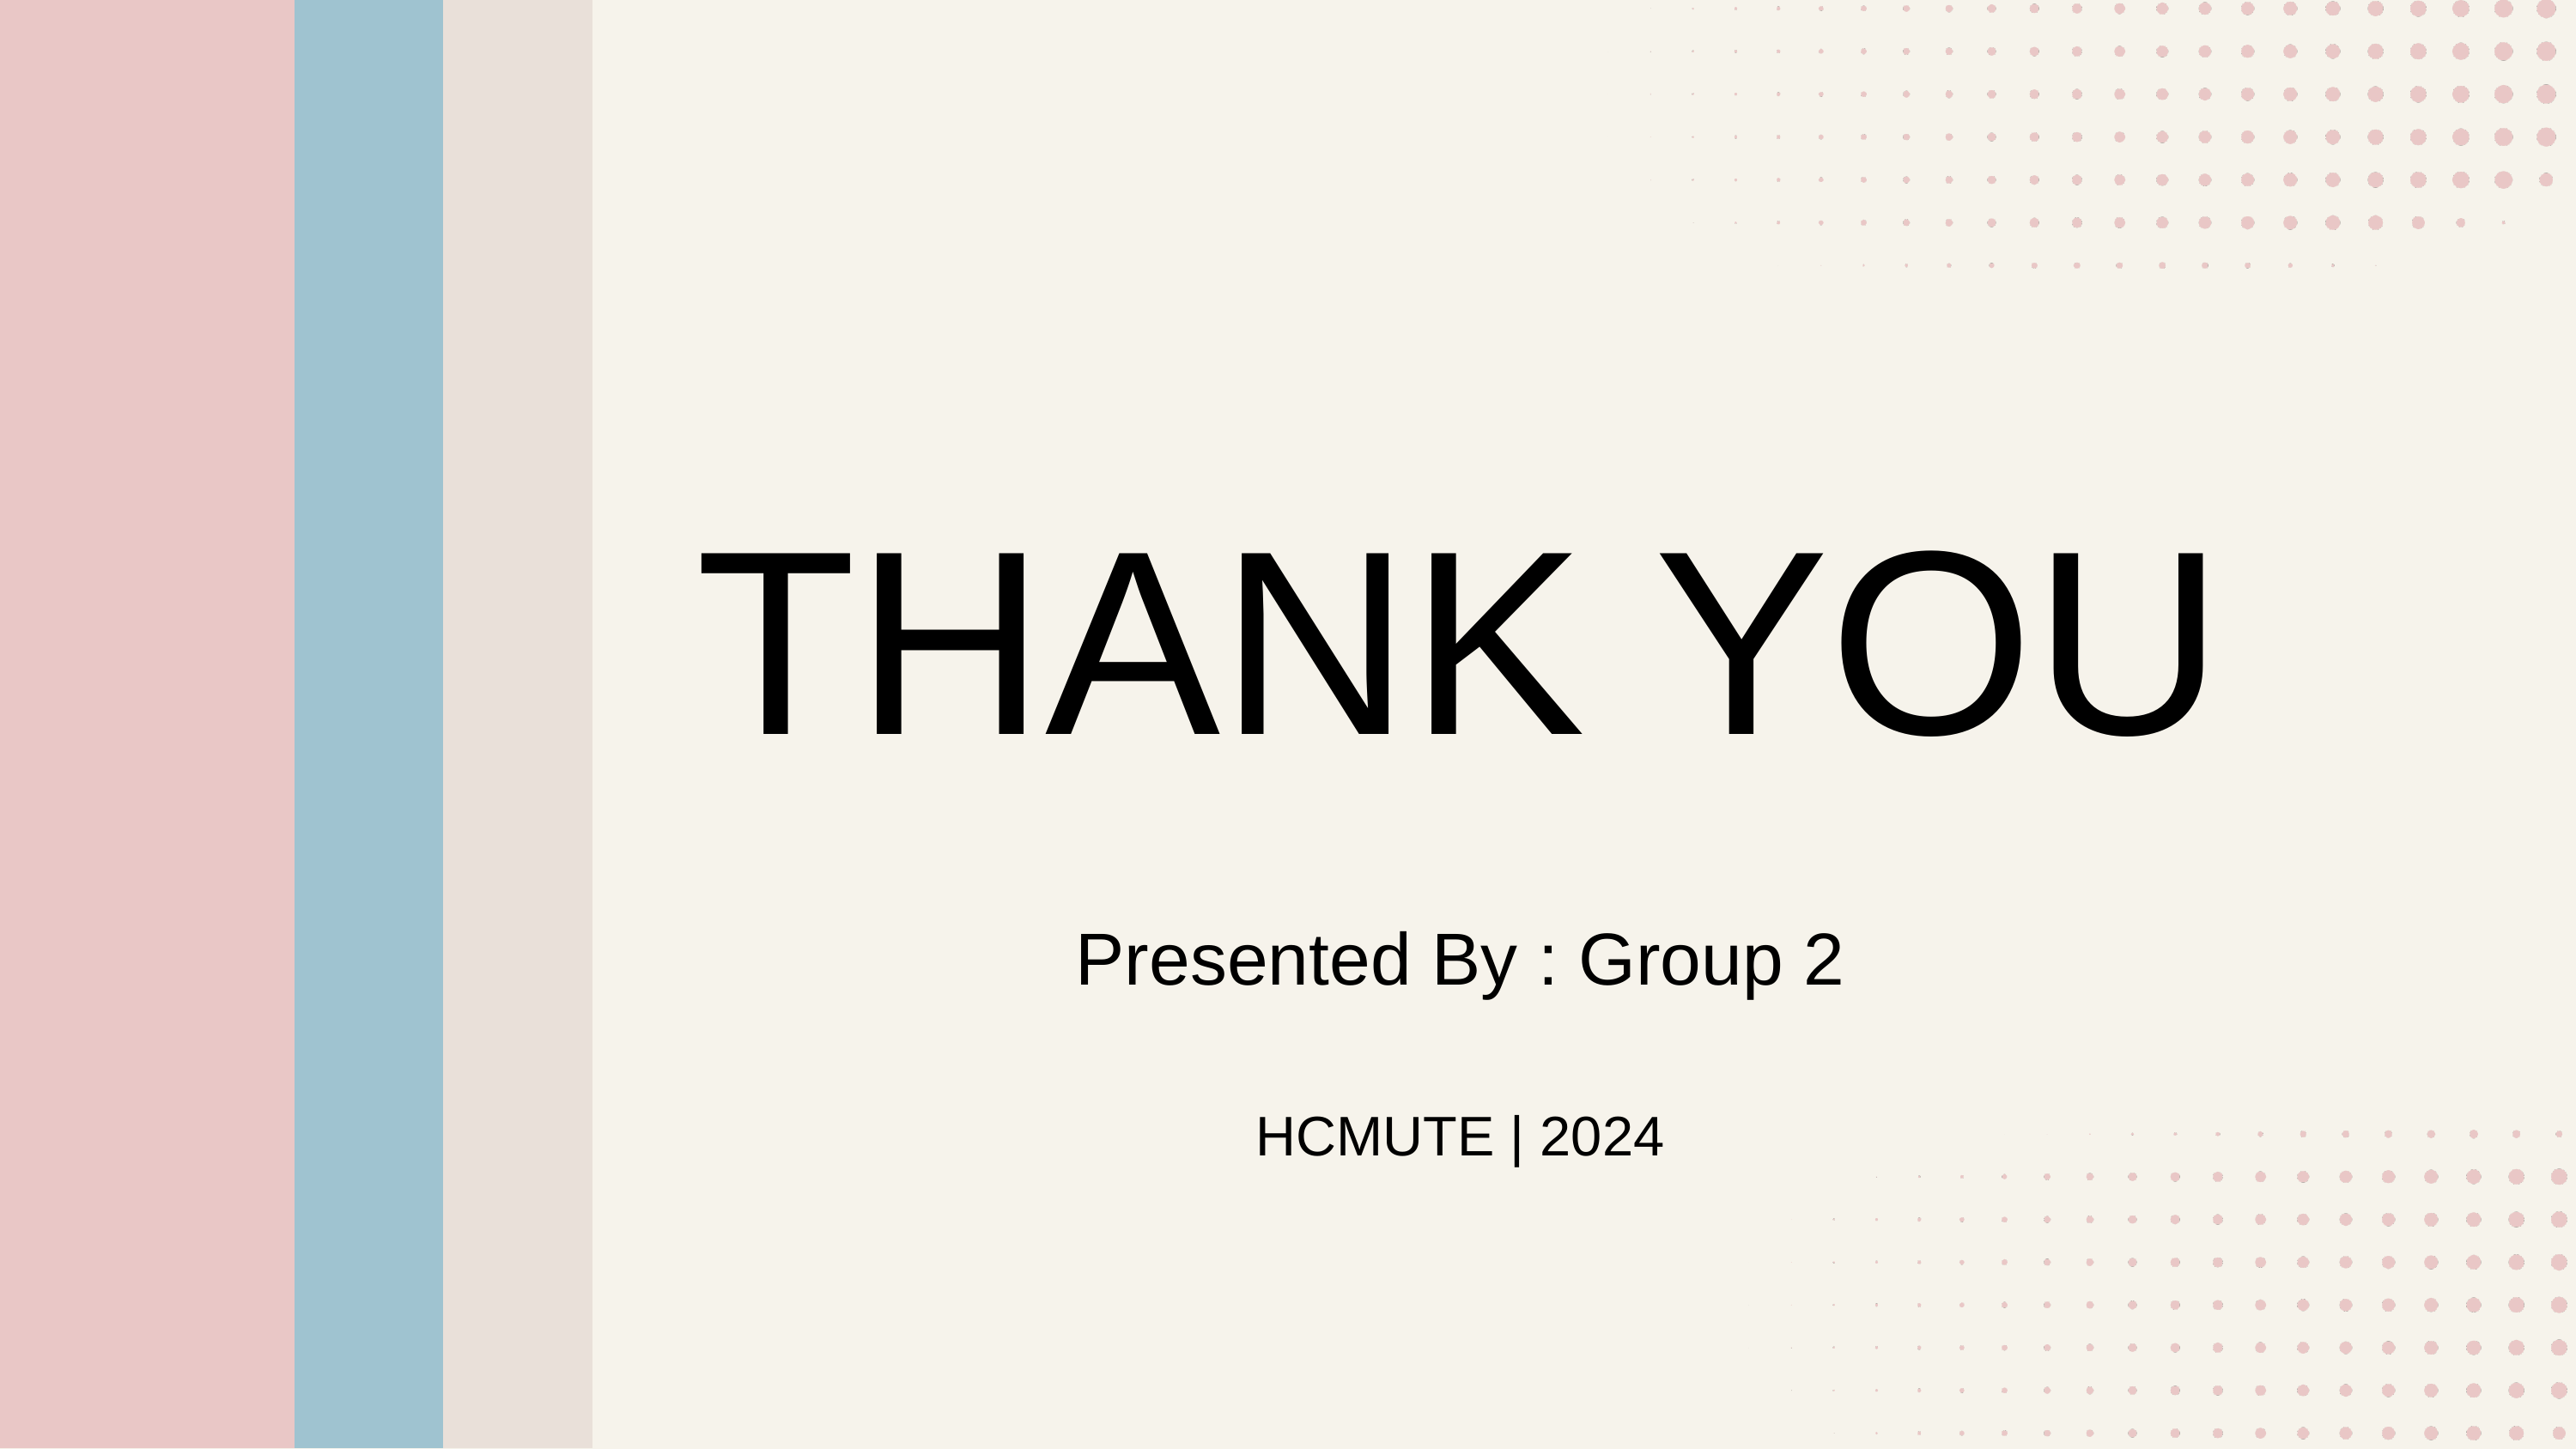

THANK YOU
Presented By : Group 2
HCMUTE | 2024